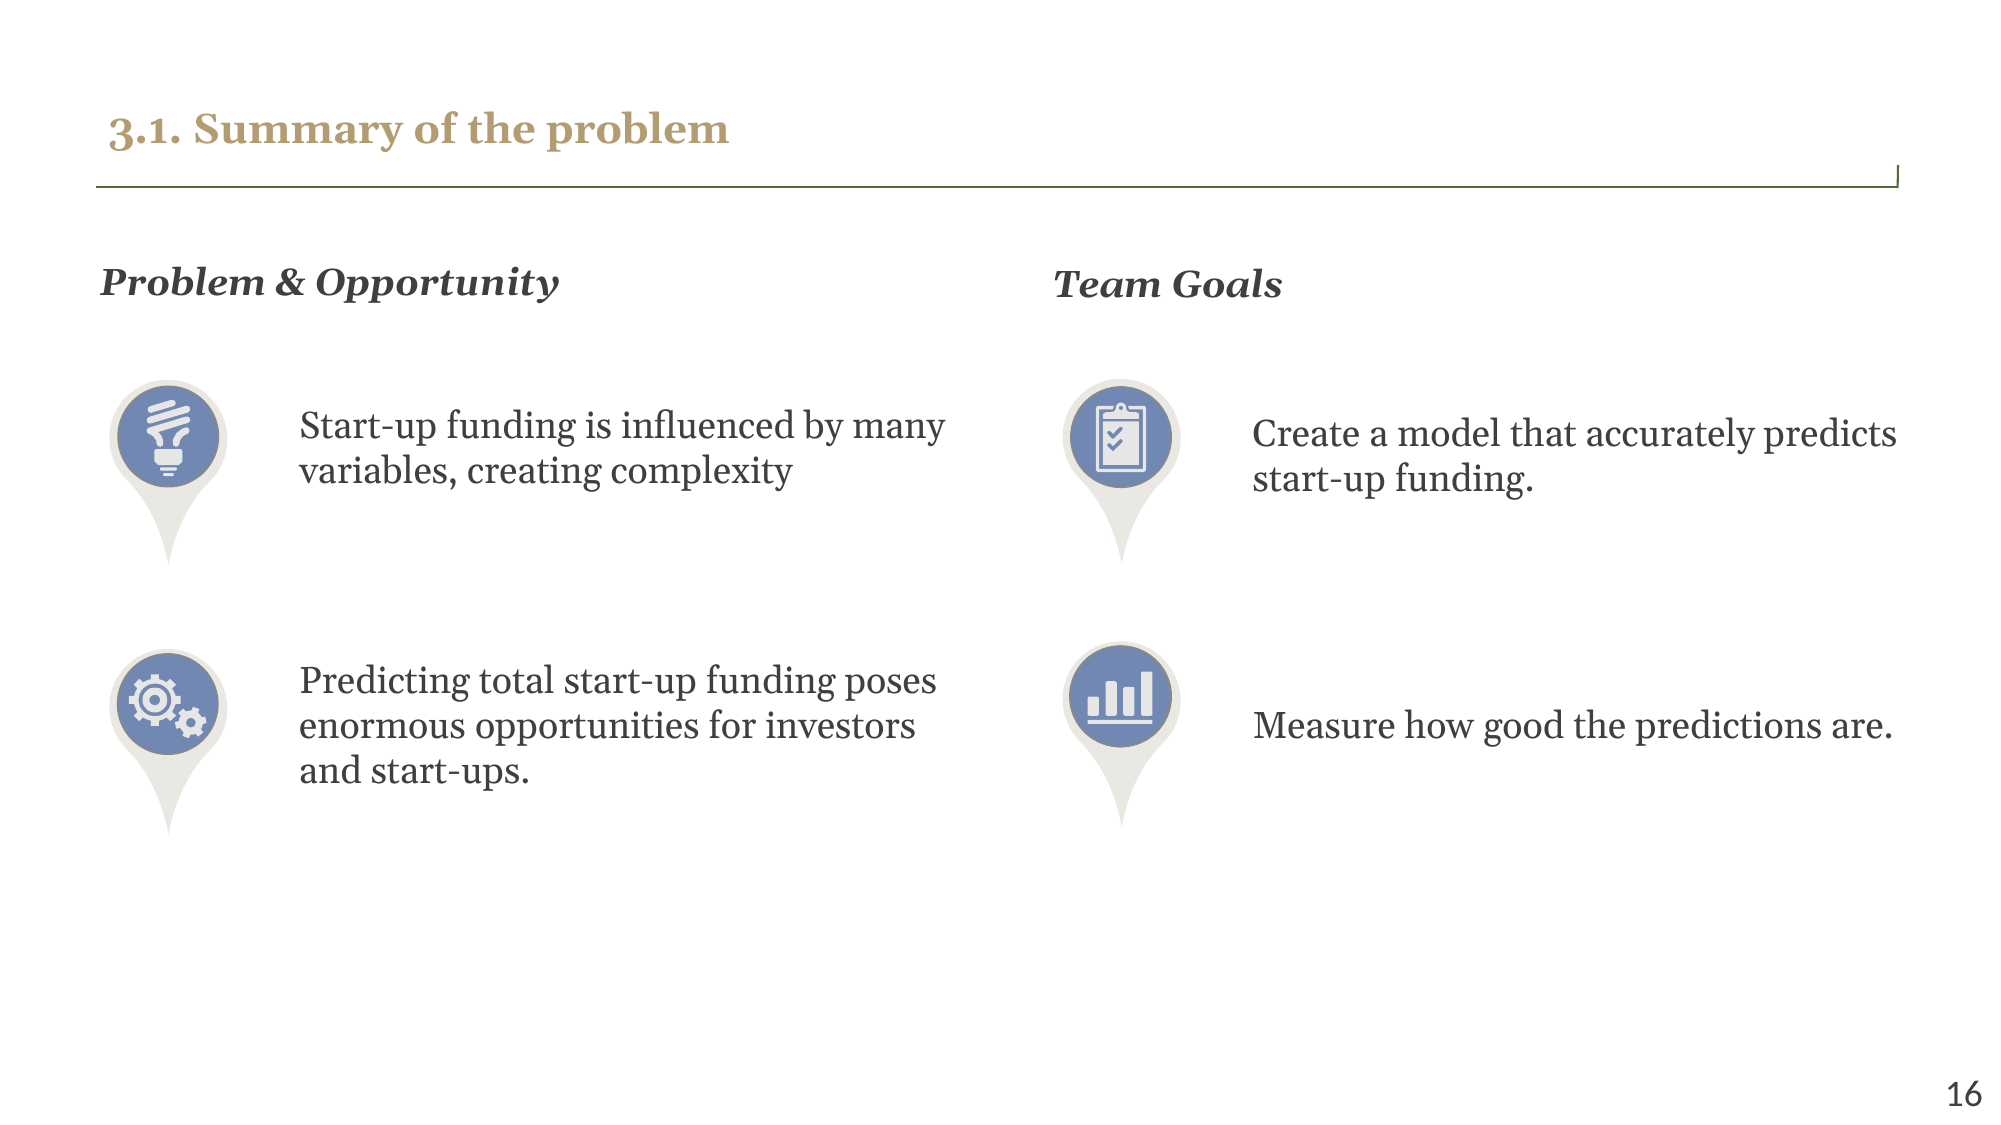

# 3.1. Summary of the problem
Team Goals
Problem & Opportunity

Start-up funding is influenced by many variables, creating complexity
Create a model that accurately predicts start-up funding.

Predicting total start-up funding poses enormous opportunities for investors and start-ups.
Measure how good the predictions are.
16